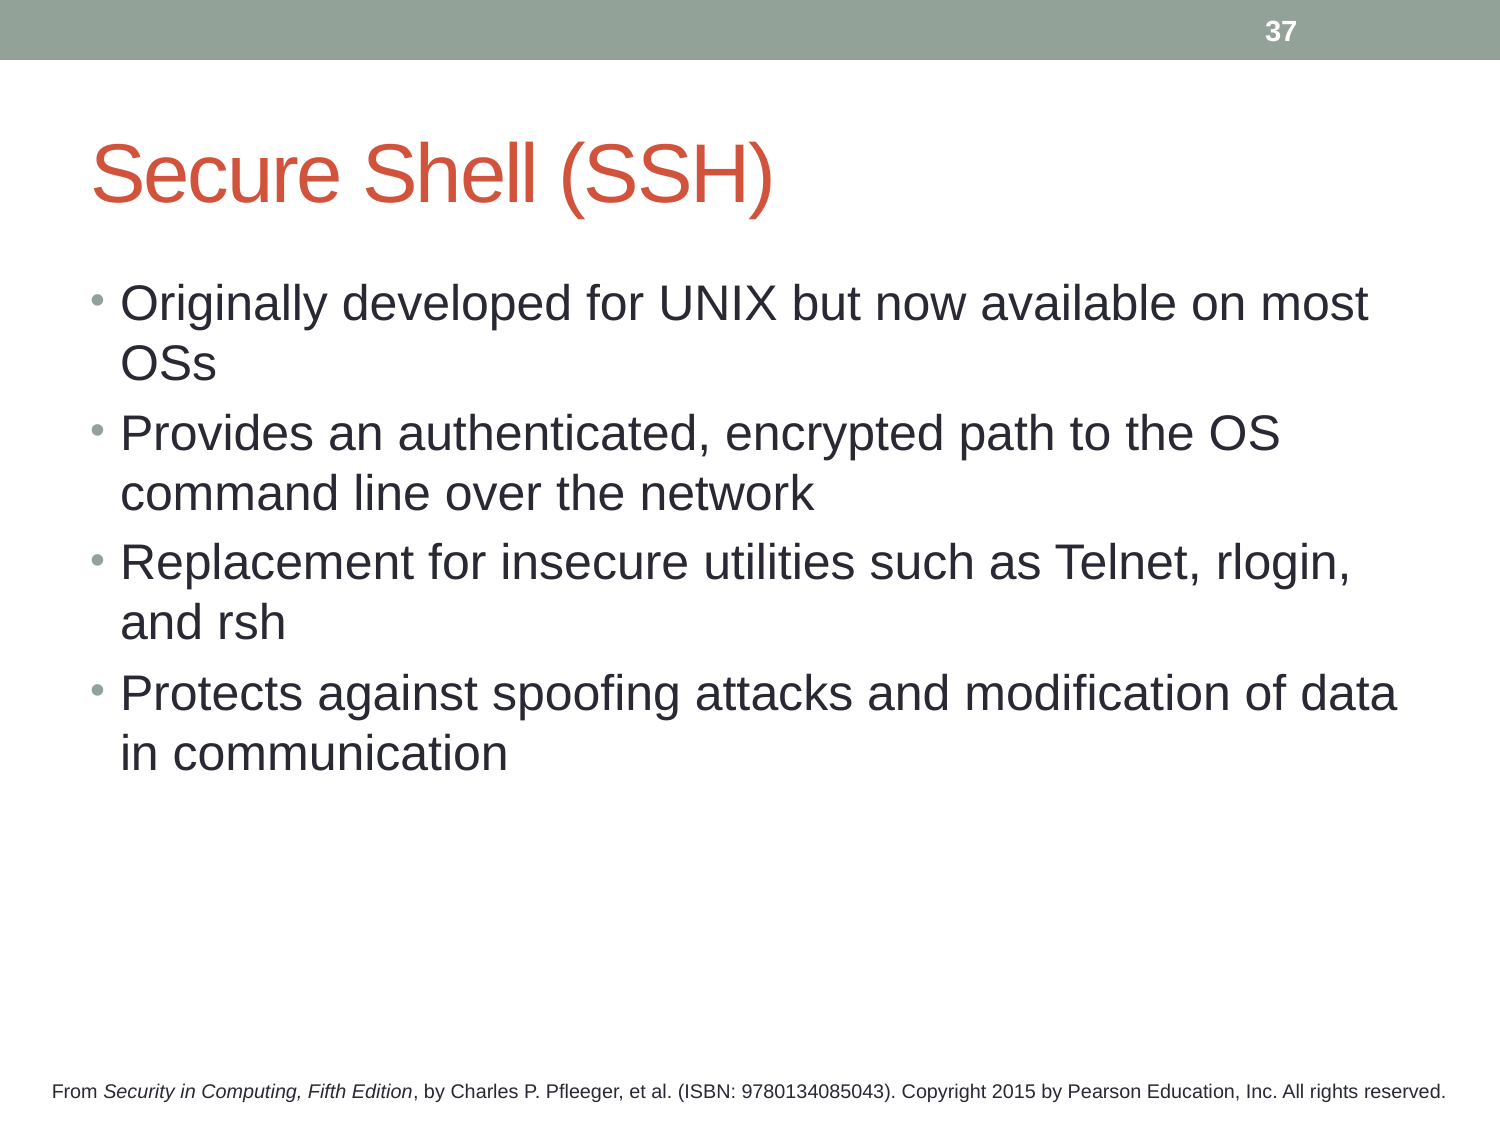

37
# Secure Shell (SSH)
Originally developed for UNIX but now available on most OSs
Provides an authenticated, encrypted path to the OS command line over the network
Replacement for insecure utilities such as Telnet, rlogin, and rsh
Protects against spoofing attacks and modification of data in communication
From Security in Computing, Fifth Edition, by Charles P. Pfleeger, et al. (ISBN: 9780134085043). Copyright 2015 by Pearson Education, Inc. All rights reserved.